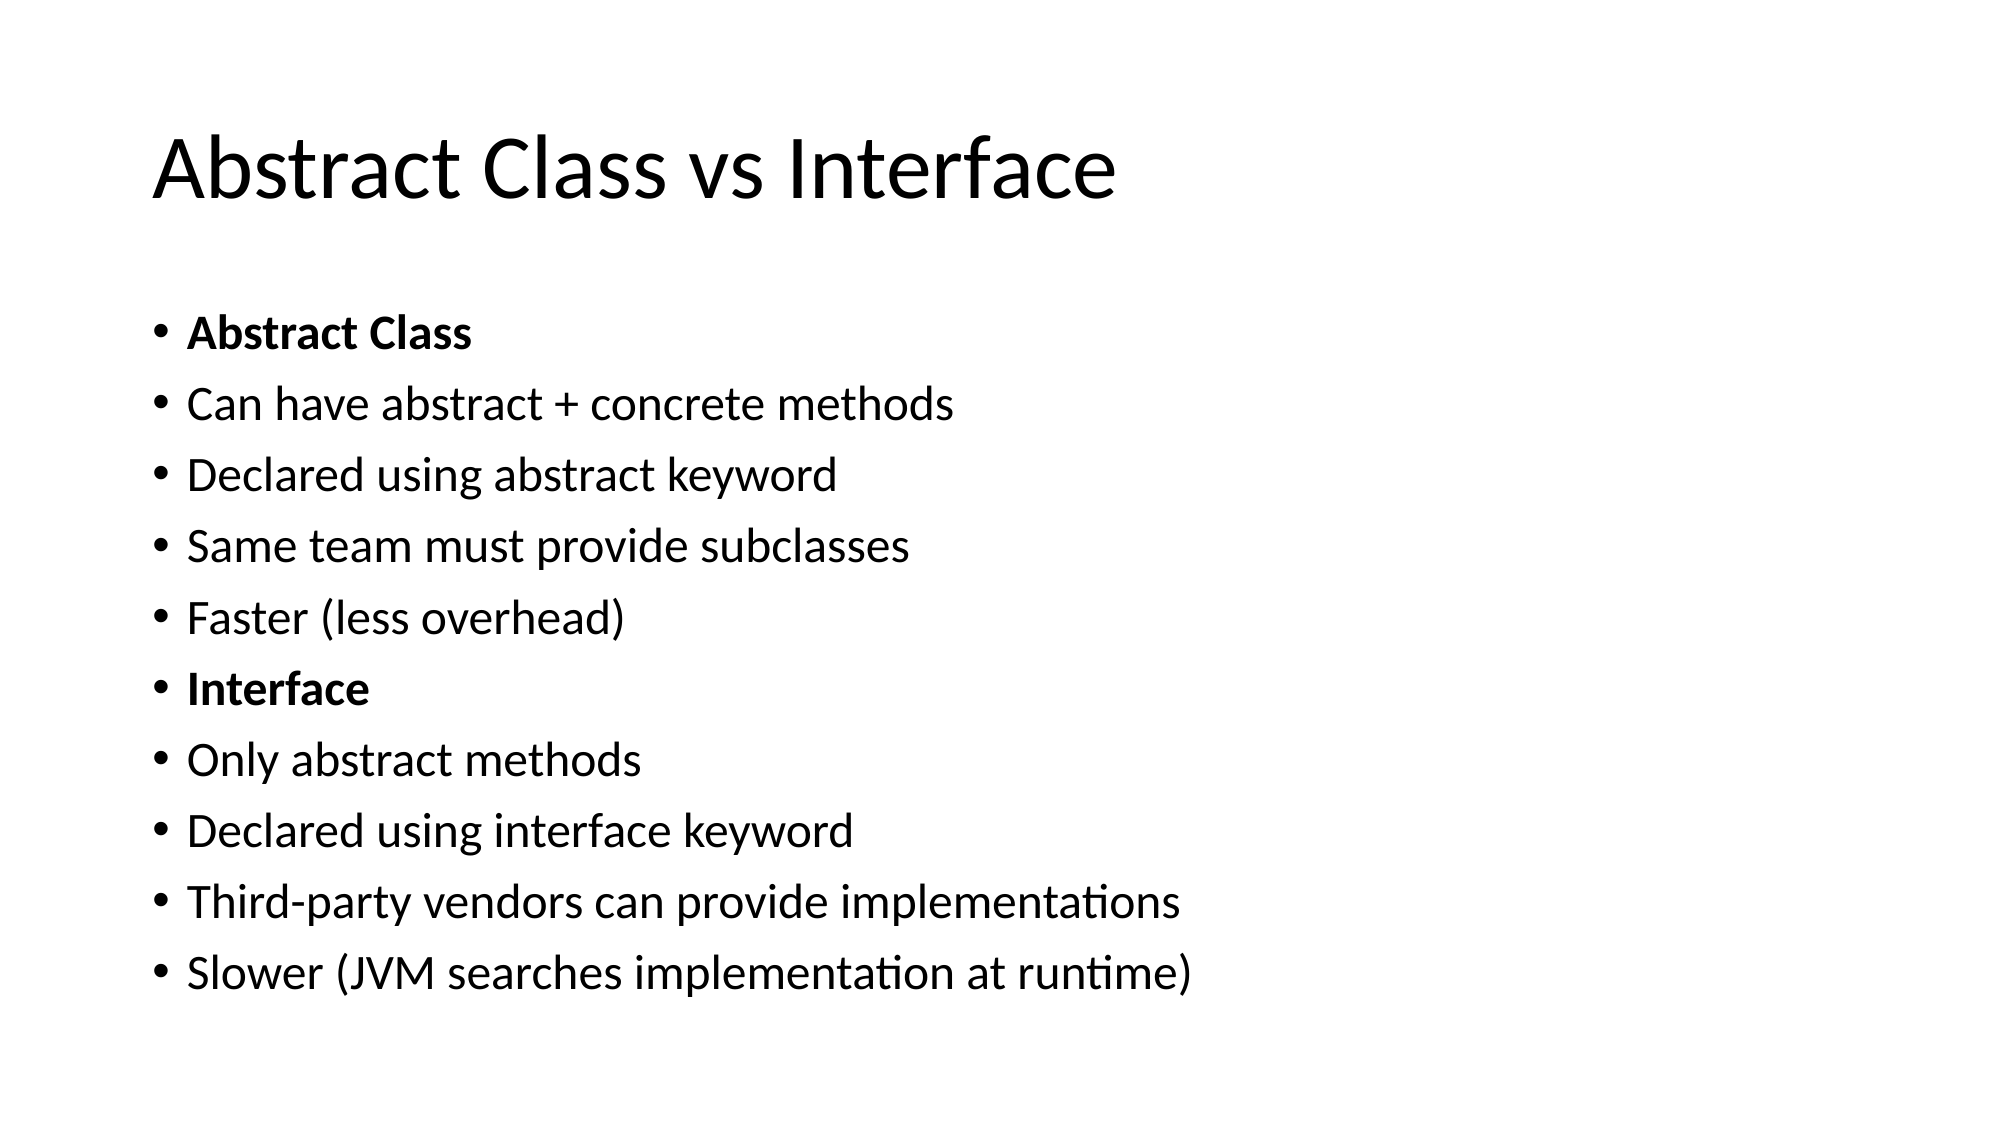

# Abstract Class vs Interface
Abstract Class
Can have abstract + concrete methods
Declared using abstract keyword
Same team must provide subclasses
Faster (less overhead)
Interface
Only abstract methods
Declared using interface keyword
Third-party vendors can provide implementations
Slower (JVM searches implementation at runtime)